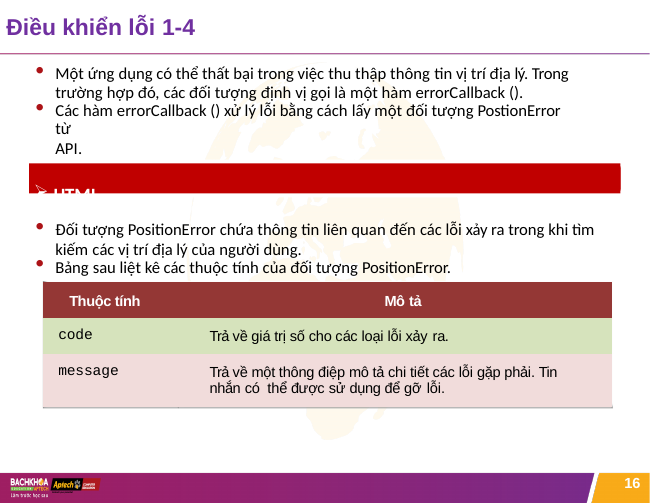

# Điều khiển lỗi 1-4
Một ứng dụng có thể thất bại trong việc thu thập thông tin vị trí địa lý. Trong  trường hợp đó, các đối tượng định vị gọi là một hàm errorCallback ().
Các hàm errorCallback () xử lý lỗi bằng cách lấy một đối tượng PostionError từ
API.

HTML
Đối tượng PositionError chứa thông tin liên quan đến các lỗi xảy ra trong khi tìm  kiếm các vị trí địa lý của người dùng.
Bảng sau liệt kê các thuộc tính của đối tượng PositionError.

| Thuộc tính | Mô tả |
| --- | --- |
| code | Trả về giá trị số cho các loại lỗi xảy ra. |
| message | Trả về một thông điệp mô tả chi tiết các lỗi gặp phải. Tin nhắn có thể được sử dụng để gỡ lỗi. |
16